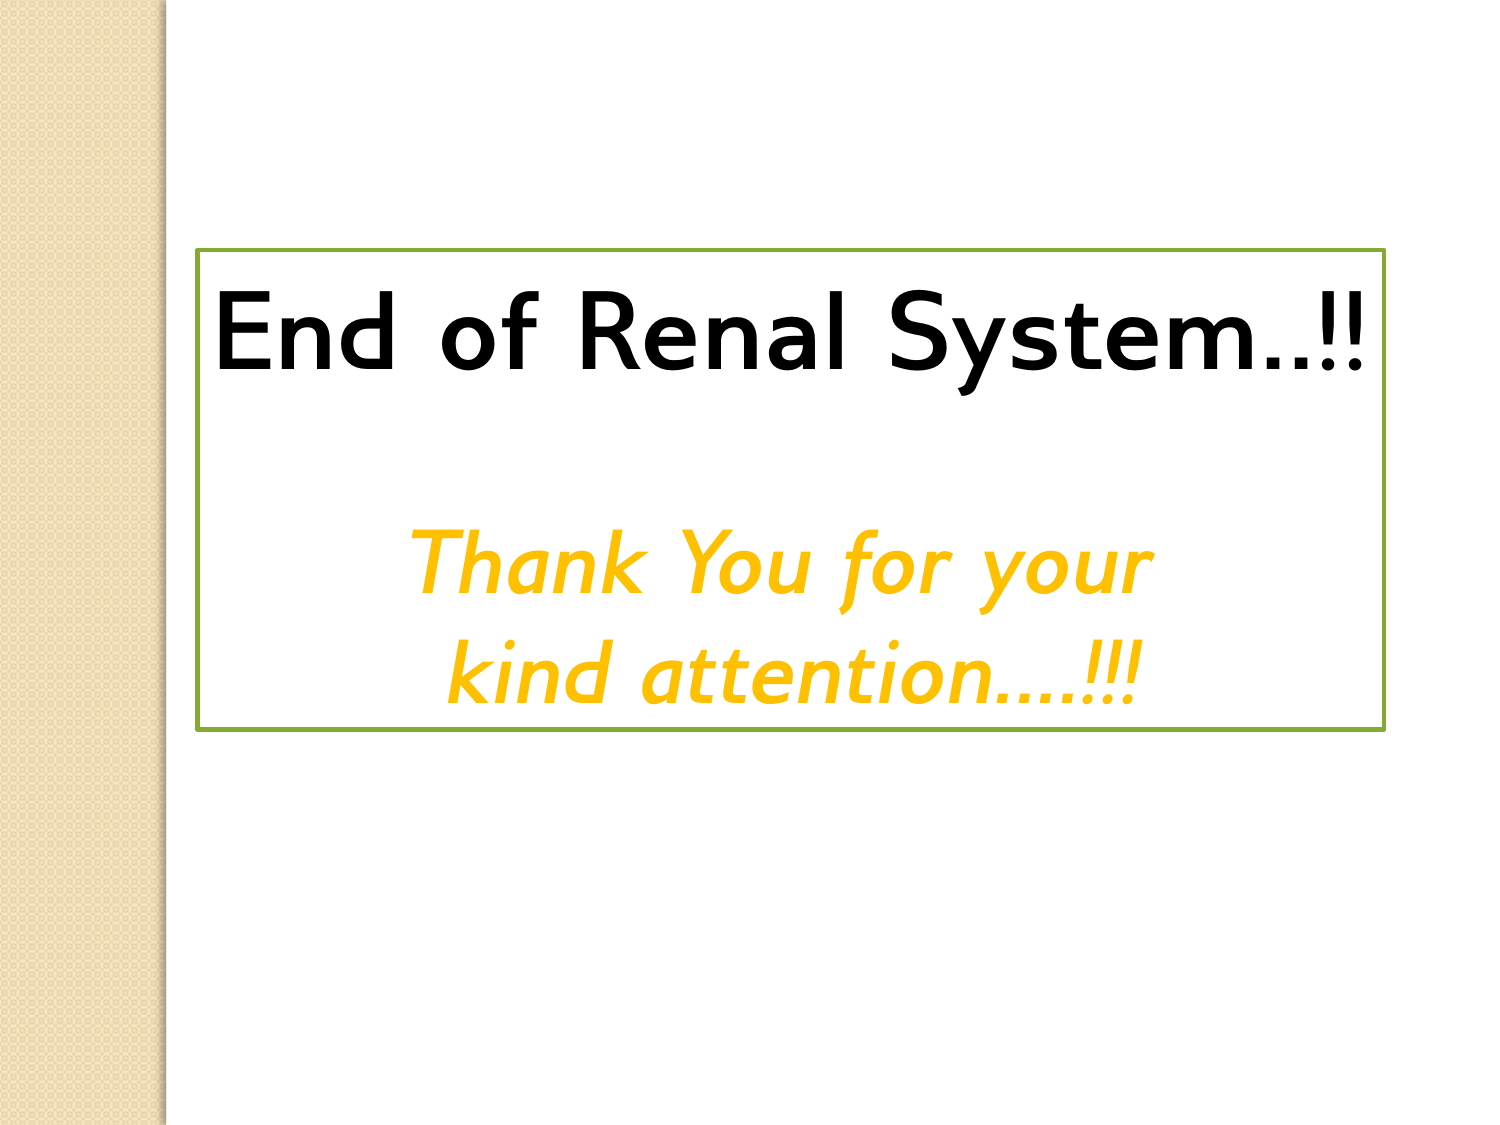

End of Renal System..!!

Thank You for your
kind attention....!!!